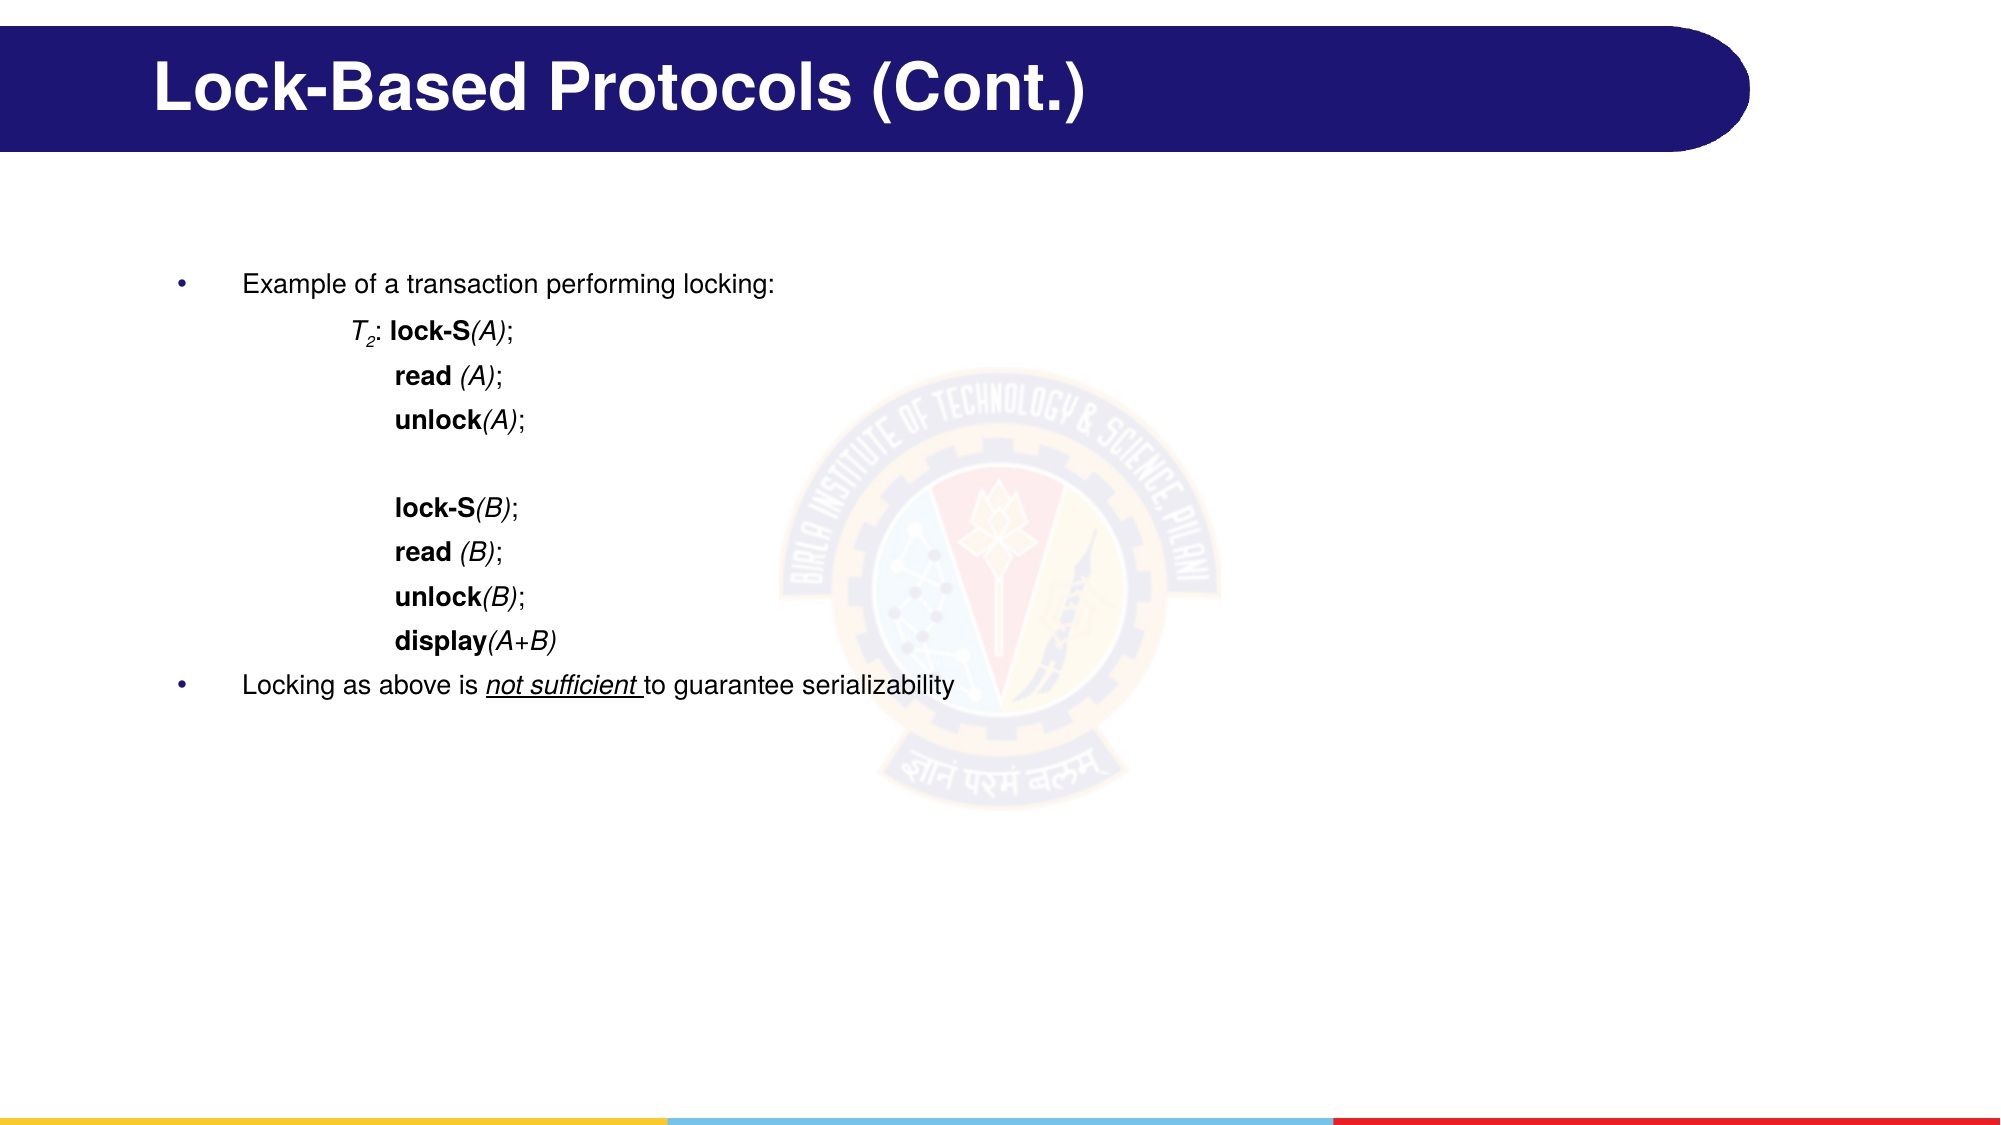

# Lock-Based Protocols (Cont.)

Example of a transaction performing locking:
                       T2: lock-S(A);
                             read (A);
                             unlock(A);

                             lock-S(B);
                             read (B);
                             unlock(B);
                             display(A+B)
Locking as above is not sufficient to guarantee serializability